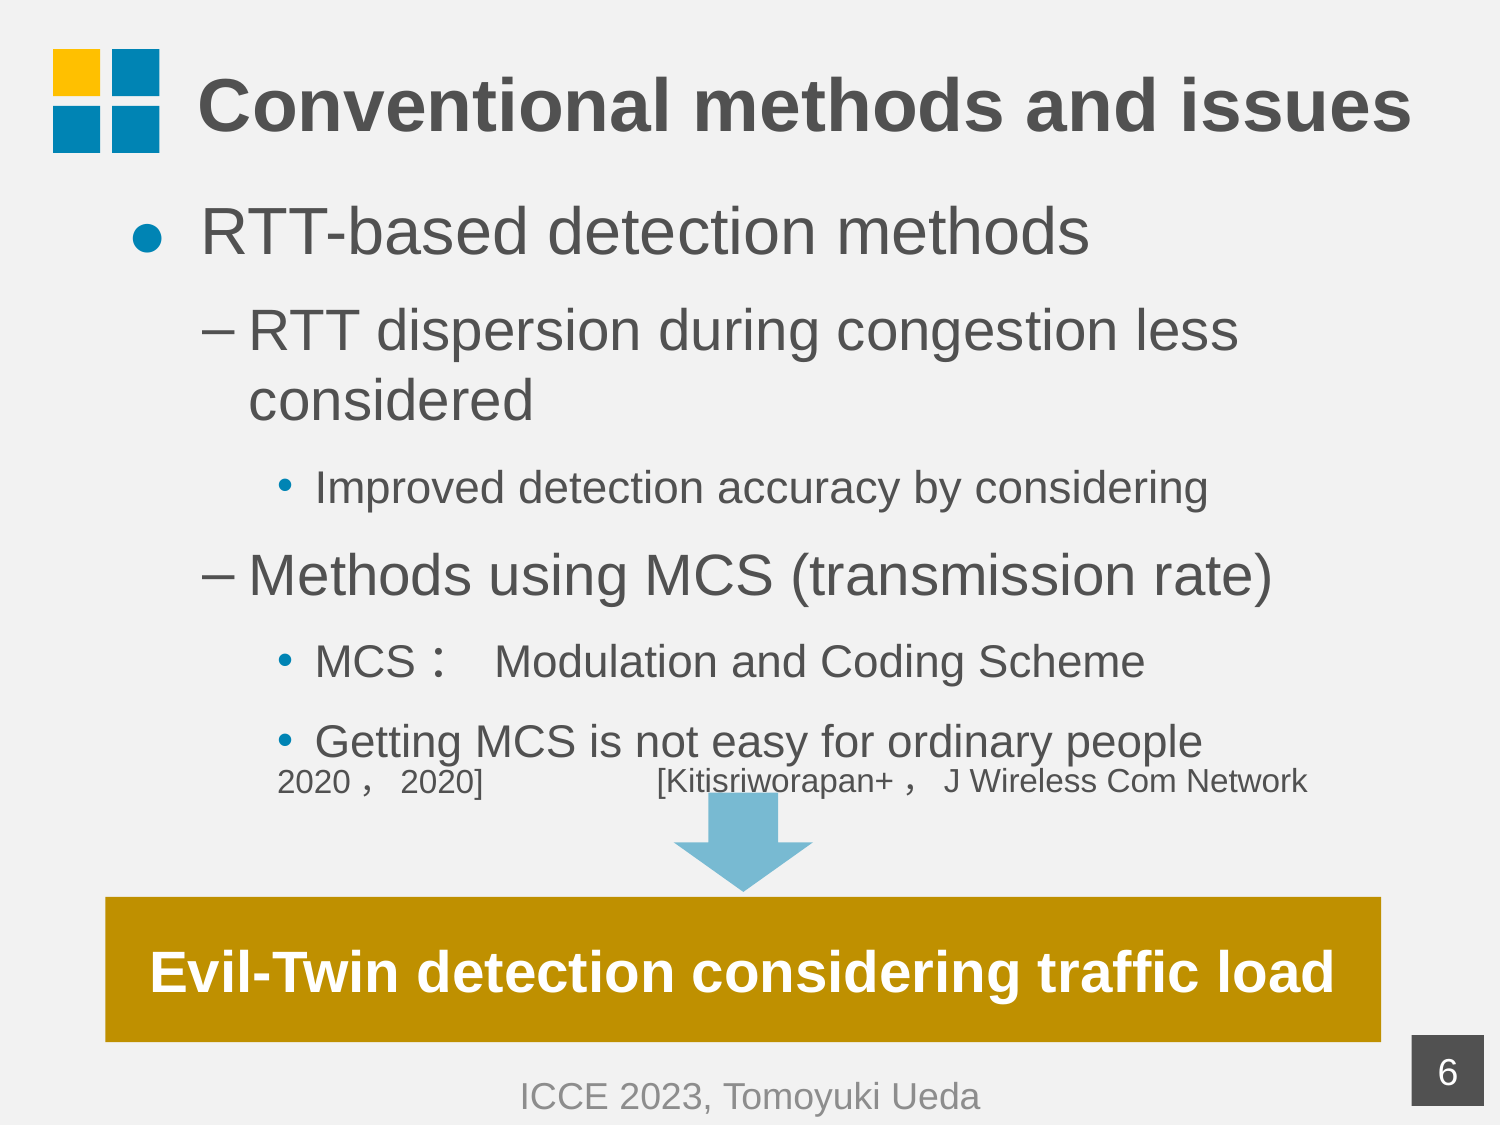

# Conventional methods and issues
RTT-based detection methods
RTT dispersion during congestion less considered
Improved detection accuracy by considering
Methods using MCS (transmission rate)
MCS： Modulation and Coding Scheme
Getting MCS is not easy for ordinary people
　		      [Kitisriworapan+，J Wireless Com Network 2020，2020]

Evil-Twin detection considering traffic load
6
ICCE 2023, Tomoyuki Ueda